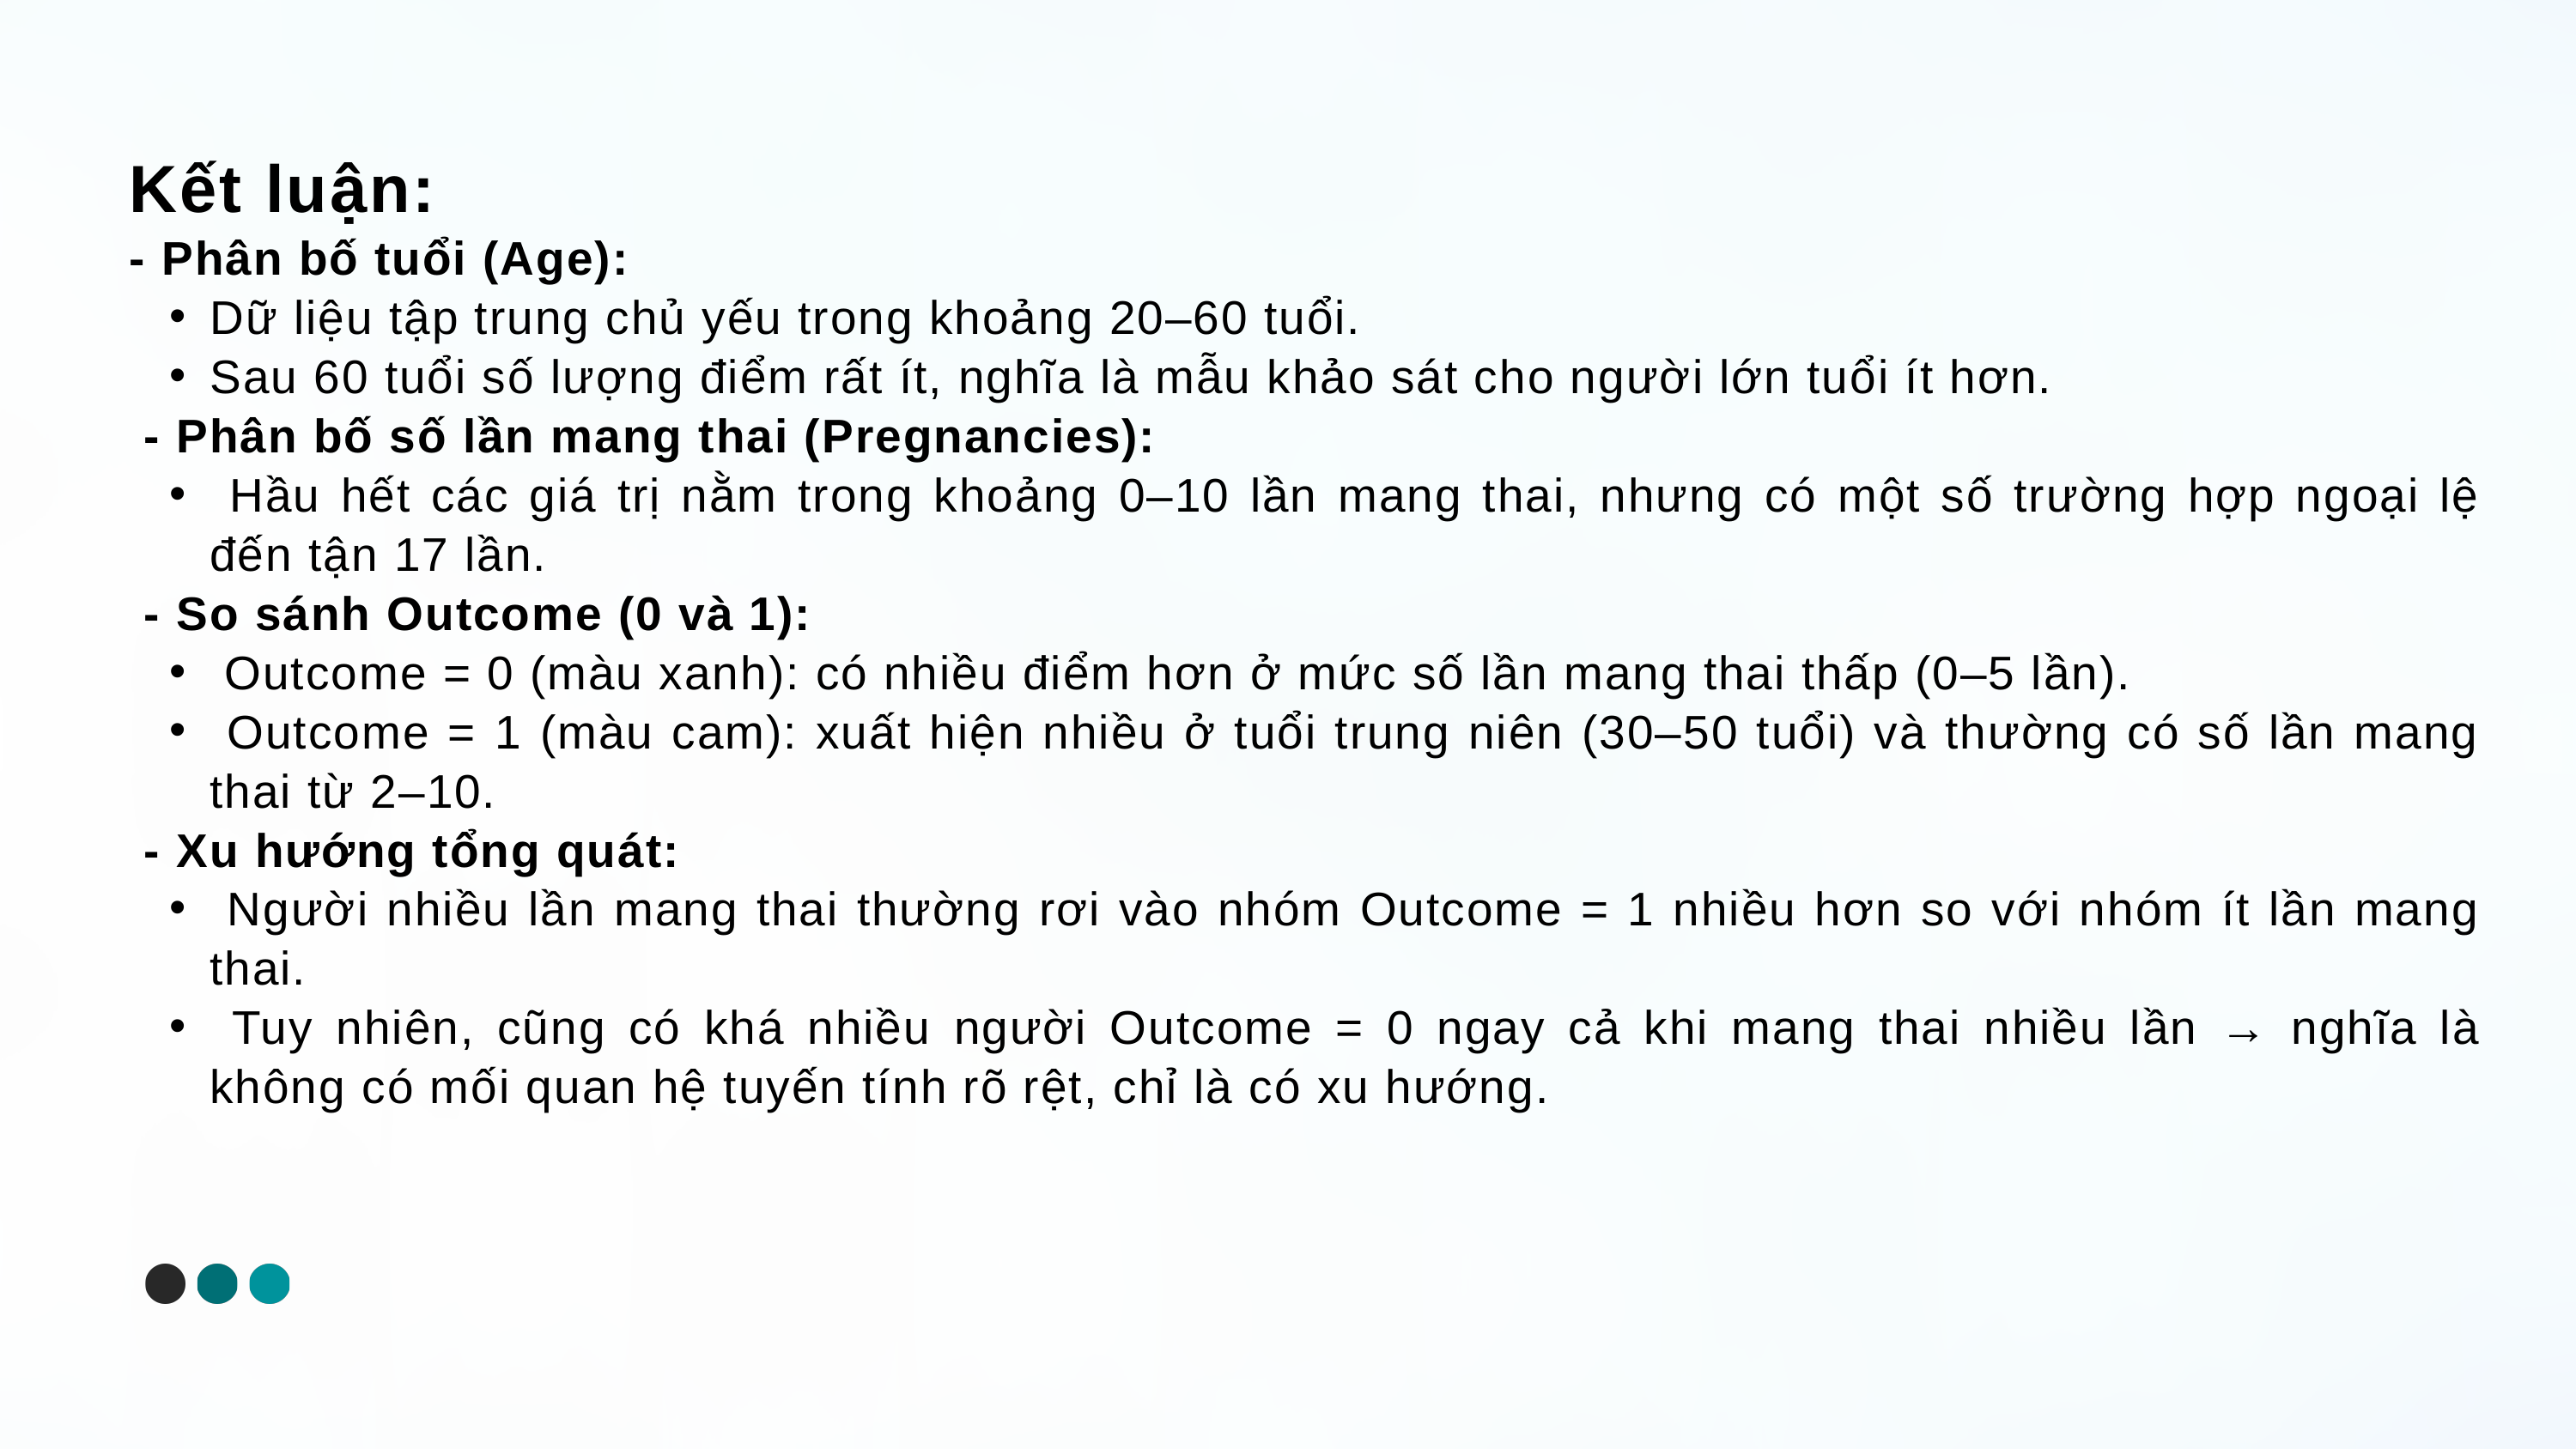

Kết luận:
- Phân bố tuổi (Age):
Dữ liệu tập trung chủ yếu trong khoảng 20–60 tuổi.
Sau 60 tuổi số lượng điểm rất ít, nghĩa là mẫu khảo sát cho người lớn tuổi ít hơn.
 - Phân bố số lần mang thai (Pregnancies):
 Hầu hết các giá trị nằm trong khoảng 0–10 lần mang thai, nhưng có một số trường hợp ngoại lệ đến tận 17 lần.
 - So sánh Outcome (0 và 1):
 Outcome = 0 (màu xanh): có nhiều điểm hơn ở mức số lần mang thai thấp (0–5 lần).
 Outcome = 1 (màu cam): xuất hiện nhiều ở tuổi trung niên (30–50 tuổi) và thường có số lần mang thai từ 2–10.
 - Xu hướng tổng quát:
 Người nhiều lần mang thai thường rơi vào nhóm Outcome = 1 nhiều hơn so với nhóm ít lần mang thai.
 Tuy nhiên, cũng có khá nhiều người Outcome = 0 ngay cả khi mang thai nhiều lần → nghĩa là không có mối quan hệ tuyến tính rõ rệt, chỉ là có xu hướng.